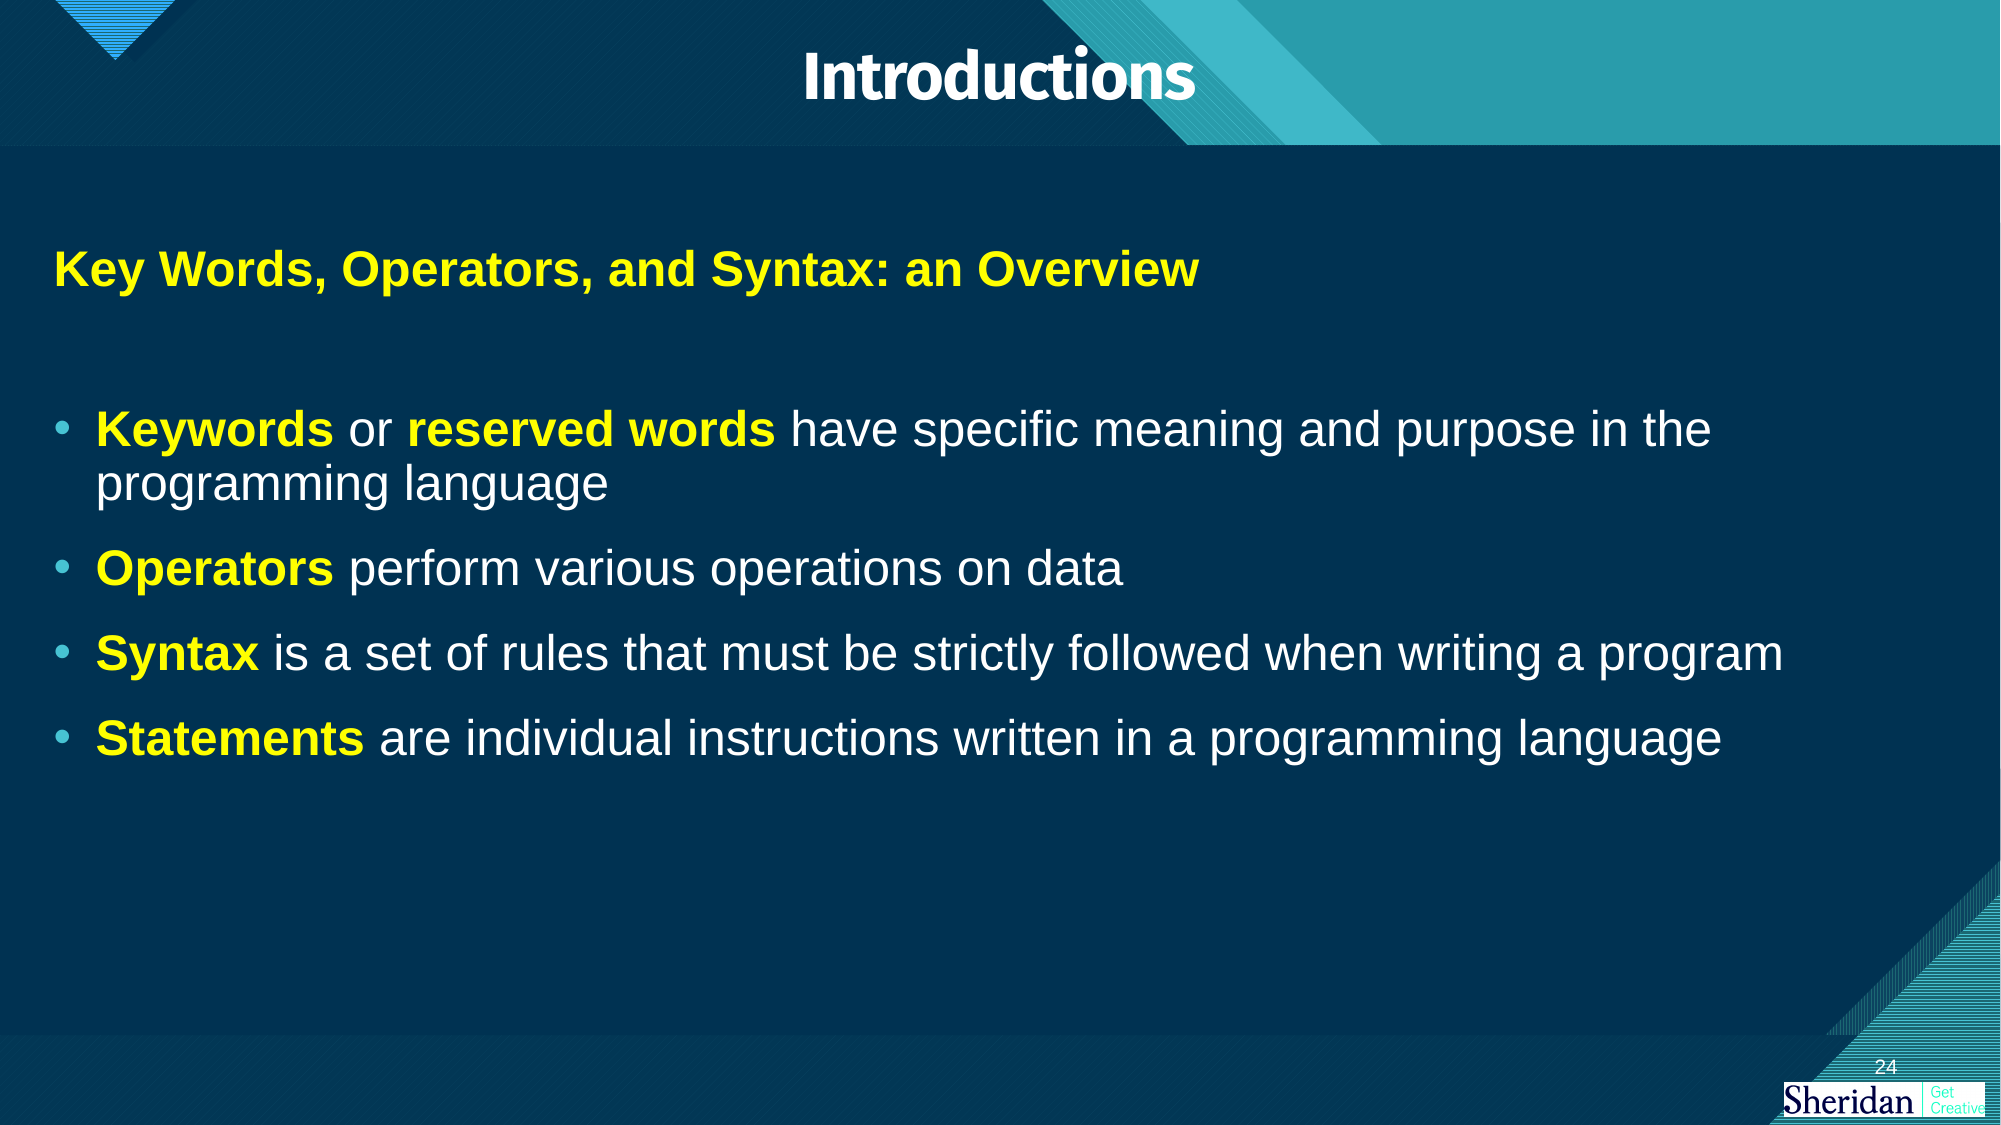

# Introductions

Key Words, Operators, and Syntax: an Overview

Keywords or reserved words have specific meaning and purpose in the programming language
Operators perform various operations on data
Syntax is a set of rules that must be strictly followed when writing a program
Statements are individual instructions written in a programming language

24